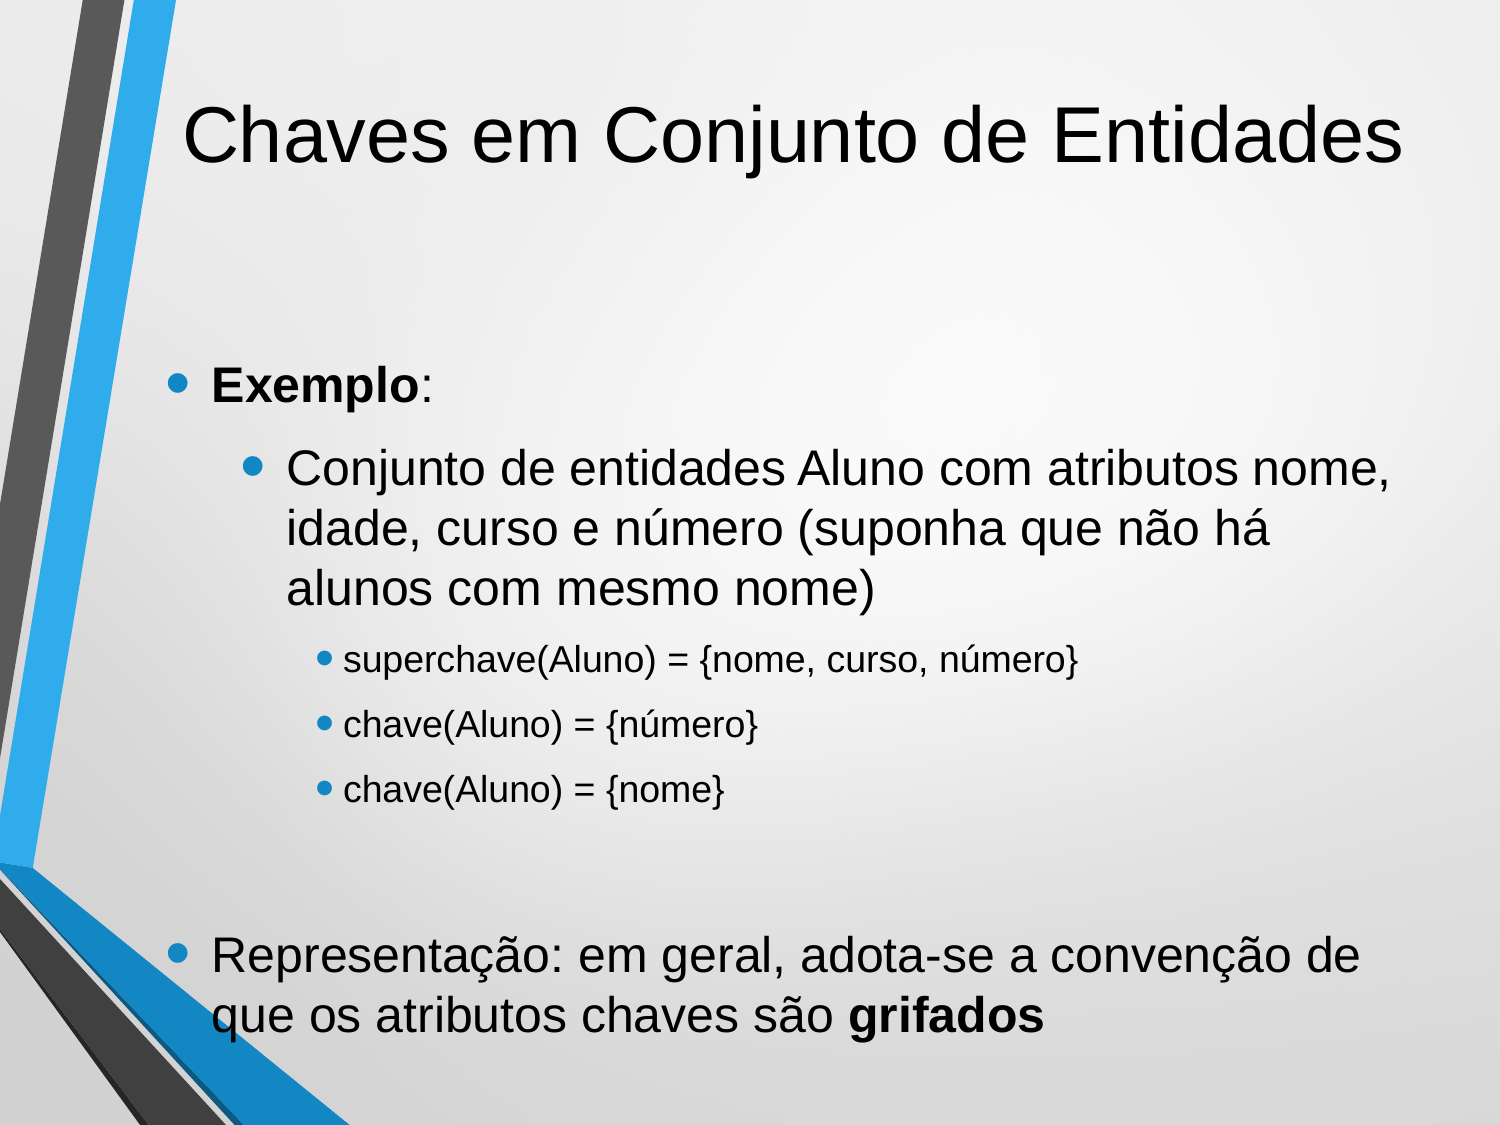

# Chaves em Conjunto de Entidades
Exemplo:
Conjunto de entidades Aluno com atributos nome, idade, curso e número (suponha que não há alunos com mesmo nome)
superchave(Aluno) = {nome, curso, número}
chave(Aluno) = {número}
chave(Aluno) = {nome}

Representação: em geral, adota-se a convenção de que os atributos chaves são grifados